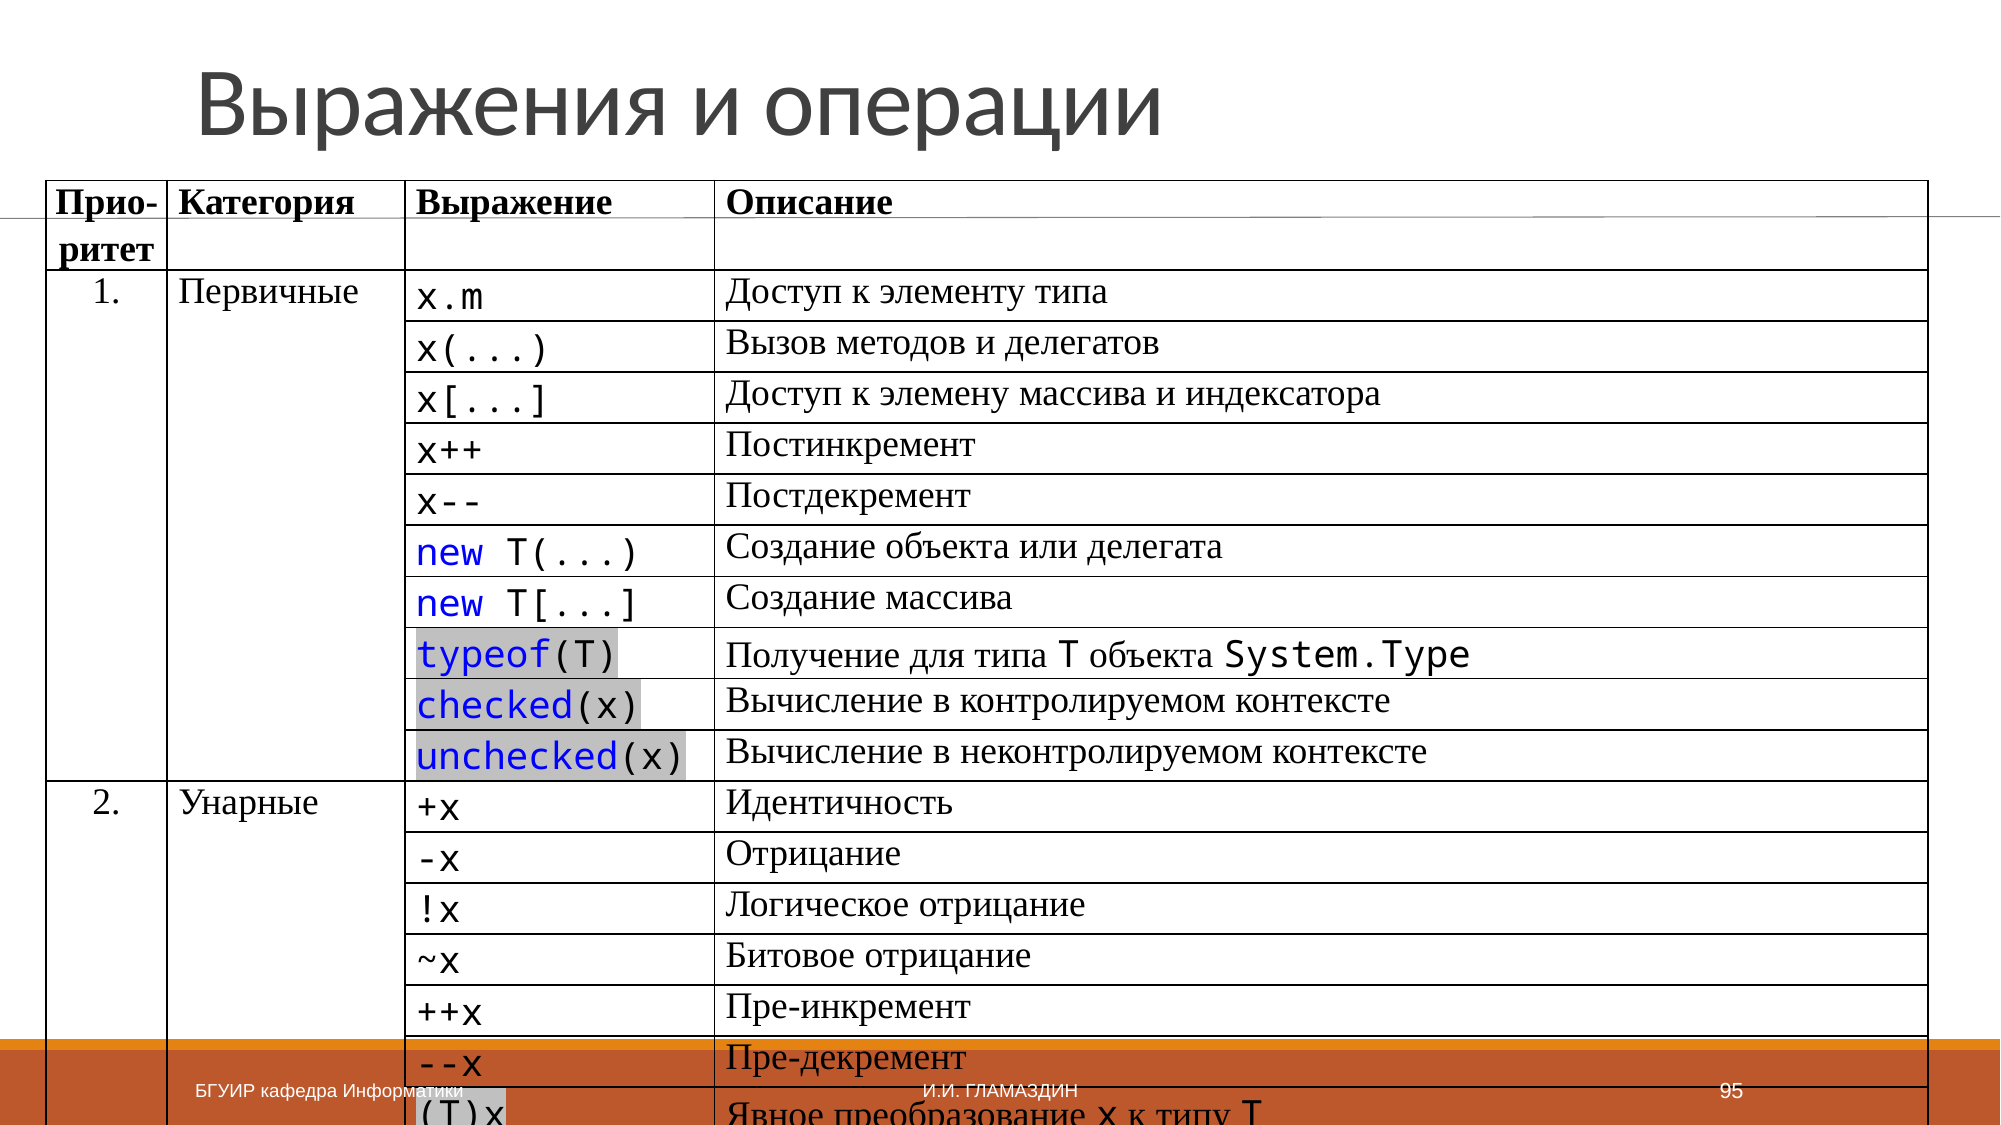

# Выражения и операции
| Прио- ритет | Категория | Выражение | Описание |
| --- | --- | --- | --- |
| 1. | Первичные | x.m | Доступ к элементу типа |
|  |  | x(...) | Вызов методов и делегатов |
|  |  | x[...] | Доступ к элемену массива и индексатора |
|  |  | x++ | Постинкремент |
|  |  | x-- | Постдекремент |
|  |  | new T(...) | Создание объекта или делегата |
|  |  | new T[...] | Создание массива |
|  |  | typeof(T) | Получение для типа T объекта System.Type |
|  |  | checked(x) | Вычисление в контролируемом контексте |
|  |  | unchecked(x) | Вычисление в неконтролируемом контексте |
| 2. | Унарные | +x | Идентичность |
|  |  | -x | Отрицание |
|  |  | !x | Логическое отрицание |
|  |  | ~x | Битовое отрицание |
|  |  | ++x | Пре-инкремент |
|  |  | --x | Пре-декремент |
|  |  | (T)x | Явное преобразование x к типу T |
БГУИР кафедра Информатики
И.И. Гламаздин
95